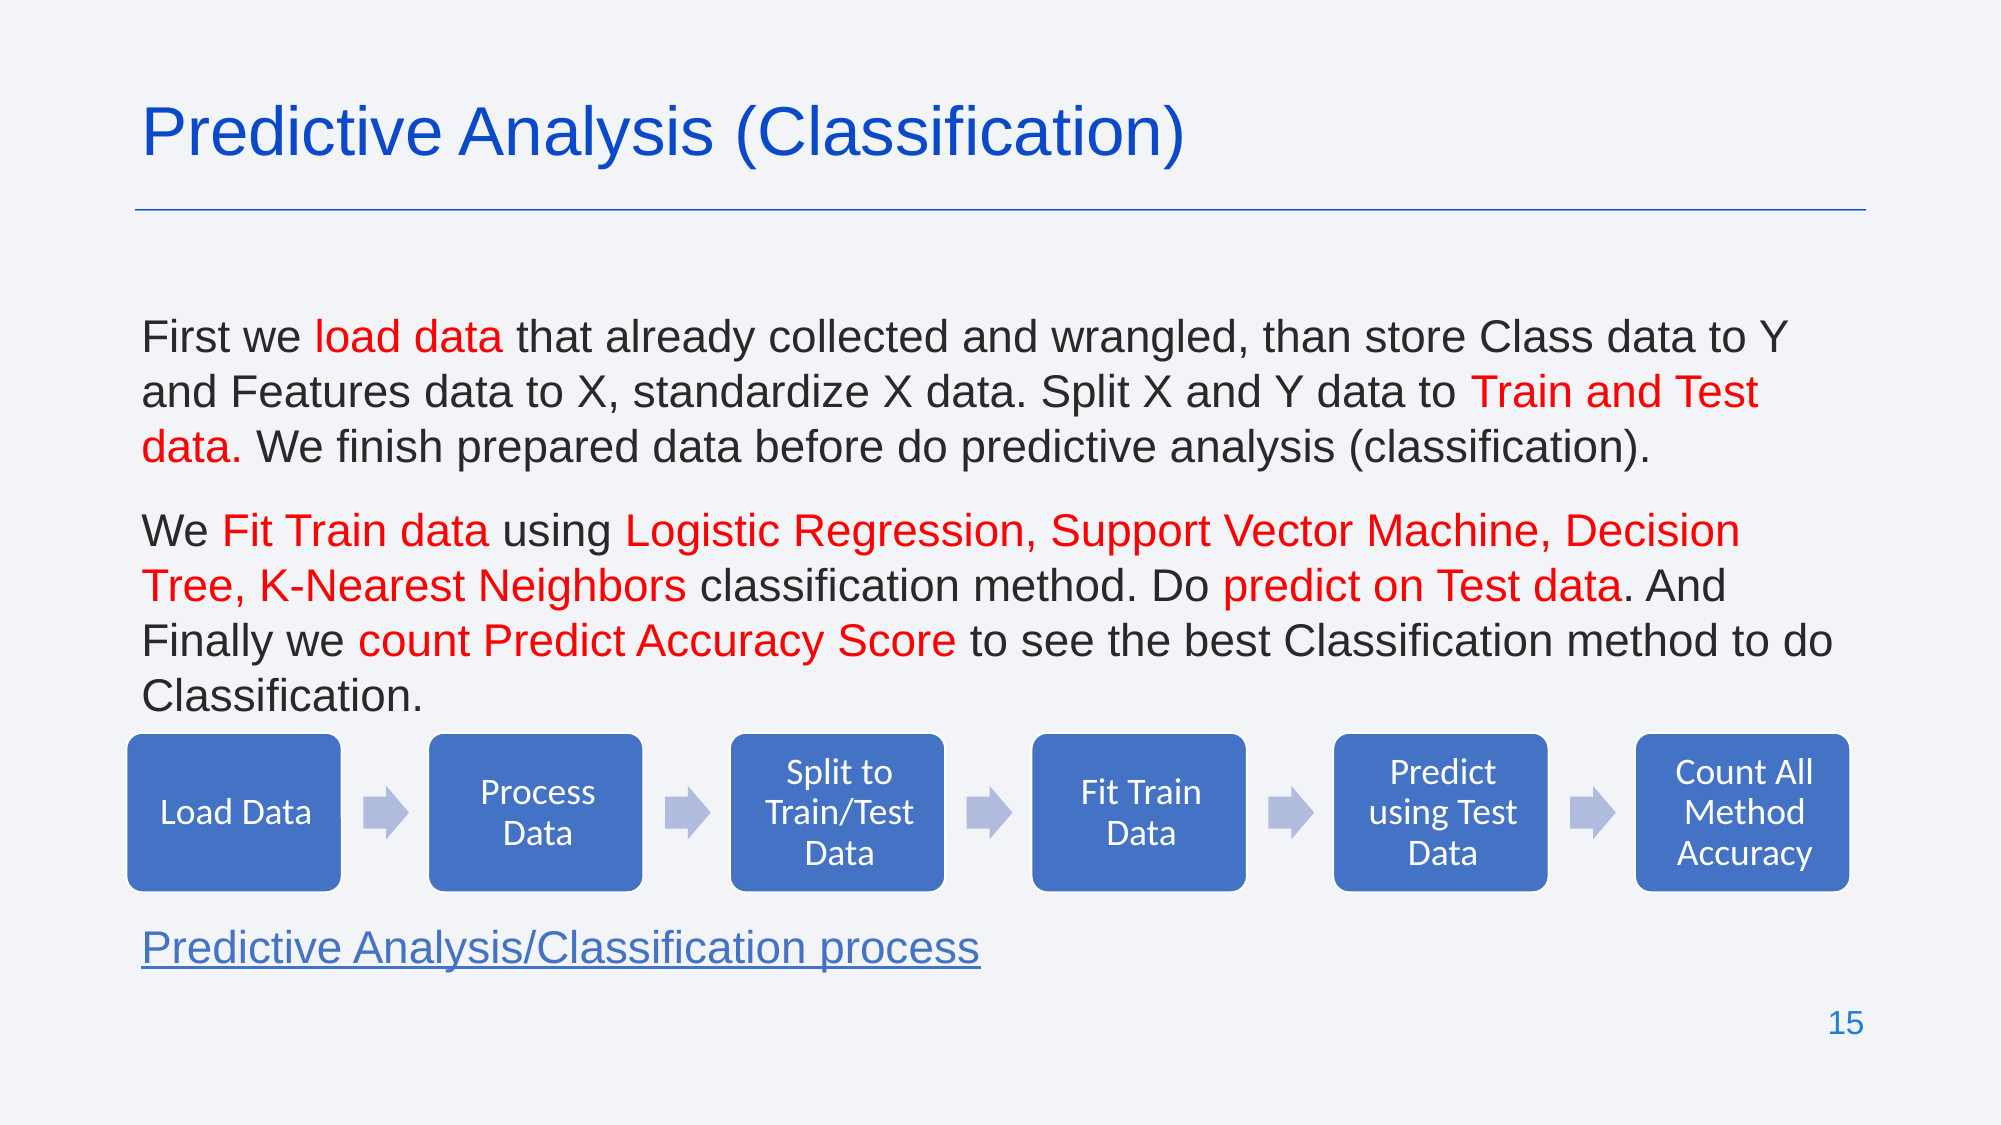

Predictive Analysis (Classification)
First we load data that already collected and wrangled, than store Class data to Y and Features data to X, standardize X data. Split X and Y data to Train and Test data. We finish prepared data before do predictive analysis (classification).
We Fit Train data using Logistic Regression, Support Vector Machine, Decision Tree, K-Nearest Neighbors classification method. Do predict on Test data. And Finally we count Predict Accuracy Score to see the best Classification method to do Classification.

Predictive Analysis/Classification process

Load Data

Process Data

Split to Train/Test Data

Fit Train Data

Predict using Test Data

Count All Method Accuracy
15